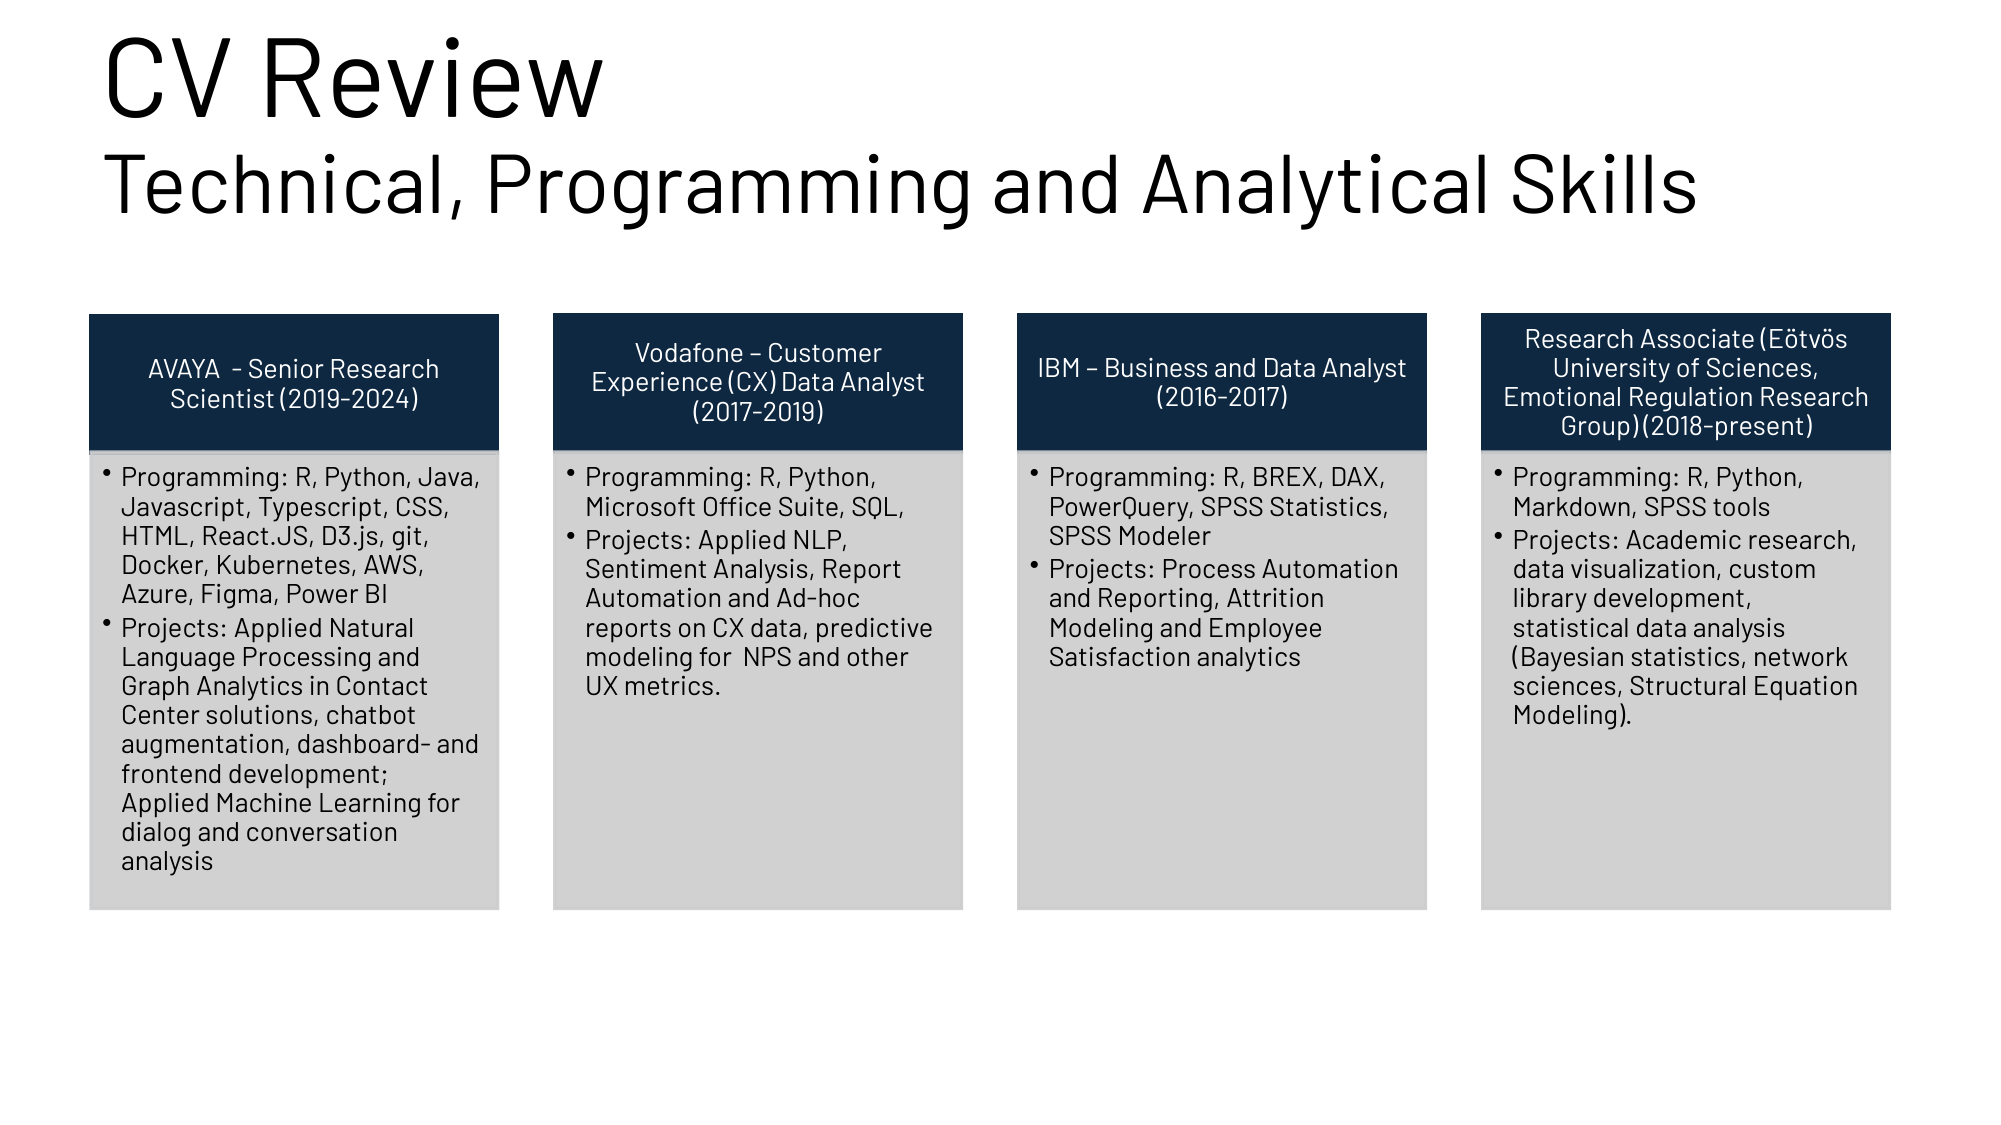

# CV Review Technical, Programming and Analytical Skills

AVAYA  - Senior Research Scientist (2019-2024)
Programming: R, Python, Java, Javascript, Typescript, CSS, HTML, React.JS, D3.js, git, Docker, Kubernetes, AWS, Azure, Figma, Power BI
Projects: Applied Natural Language Processing and Graph Analytics in Contact Center solutions, chatbot augmentation, dashboard- and frontend development; Applied Machine Learning for dialog and conversation analysis
Vodafone – Customer Experience (CX) Data Analyst (2017-2019)
Programming: R, Python, Microsoft Office Suite, SQL,
Projects: Applied NLP, Sentiment Analysis, Report Automation and Ad-hoc reports on CX data, predictive modeling for  NPS and other UX metrics.
IBM – Business and Data Analyst (2016-2017)
Programming: R, BREX, DAX, PowerQuery, SPSS Statistics, SPSS Modeler
Projects: Process Automation and Reporting, Attrition Modeling and Employee Satisfaction analytics
Research Associate (Eötvös University of Sciences, Emotional Regulation Research Group) (2018-present)
Programming: R, Python, Markdown, SPSS tools
Projects: Academic research, data visualization, custom library development, statistical data analysis (Bayesian statistics, network sciences, Structural Equation Modeling).